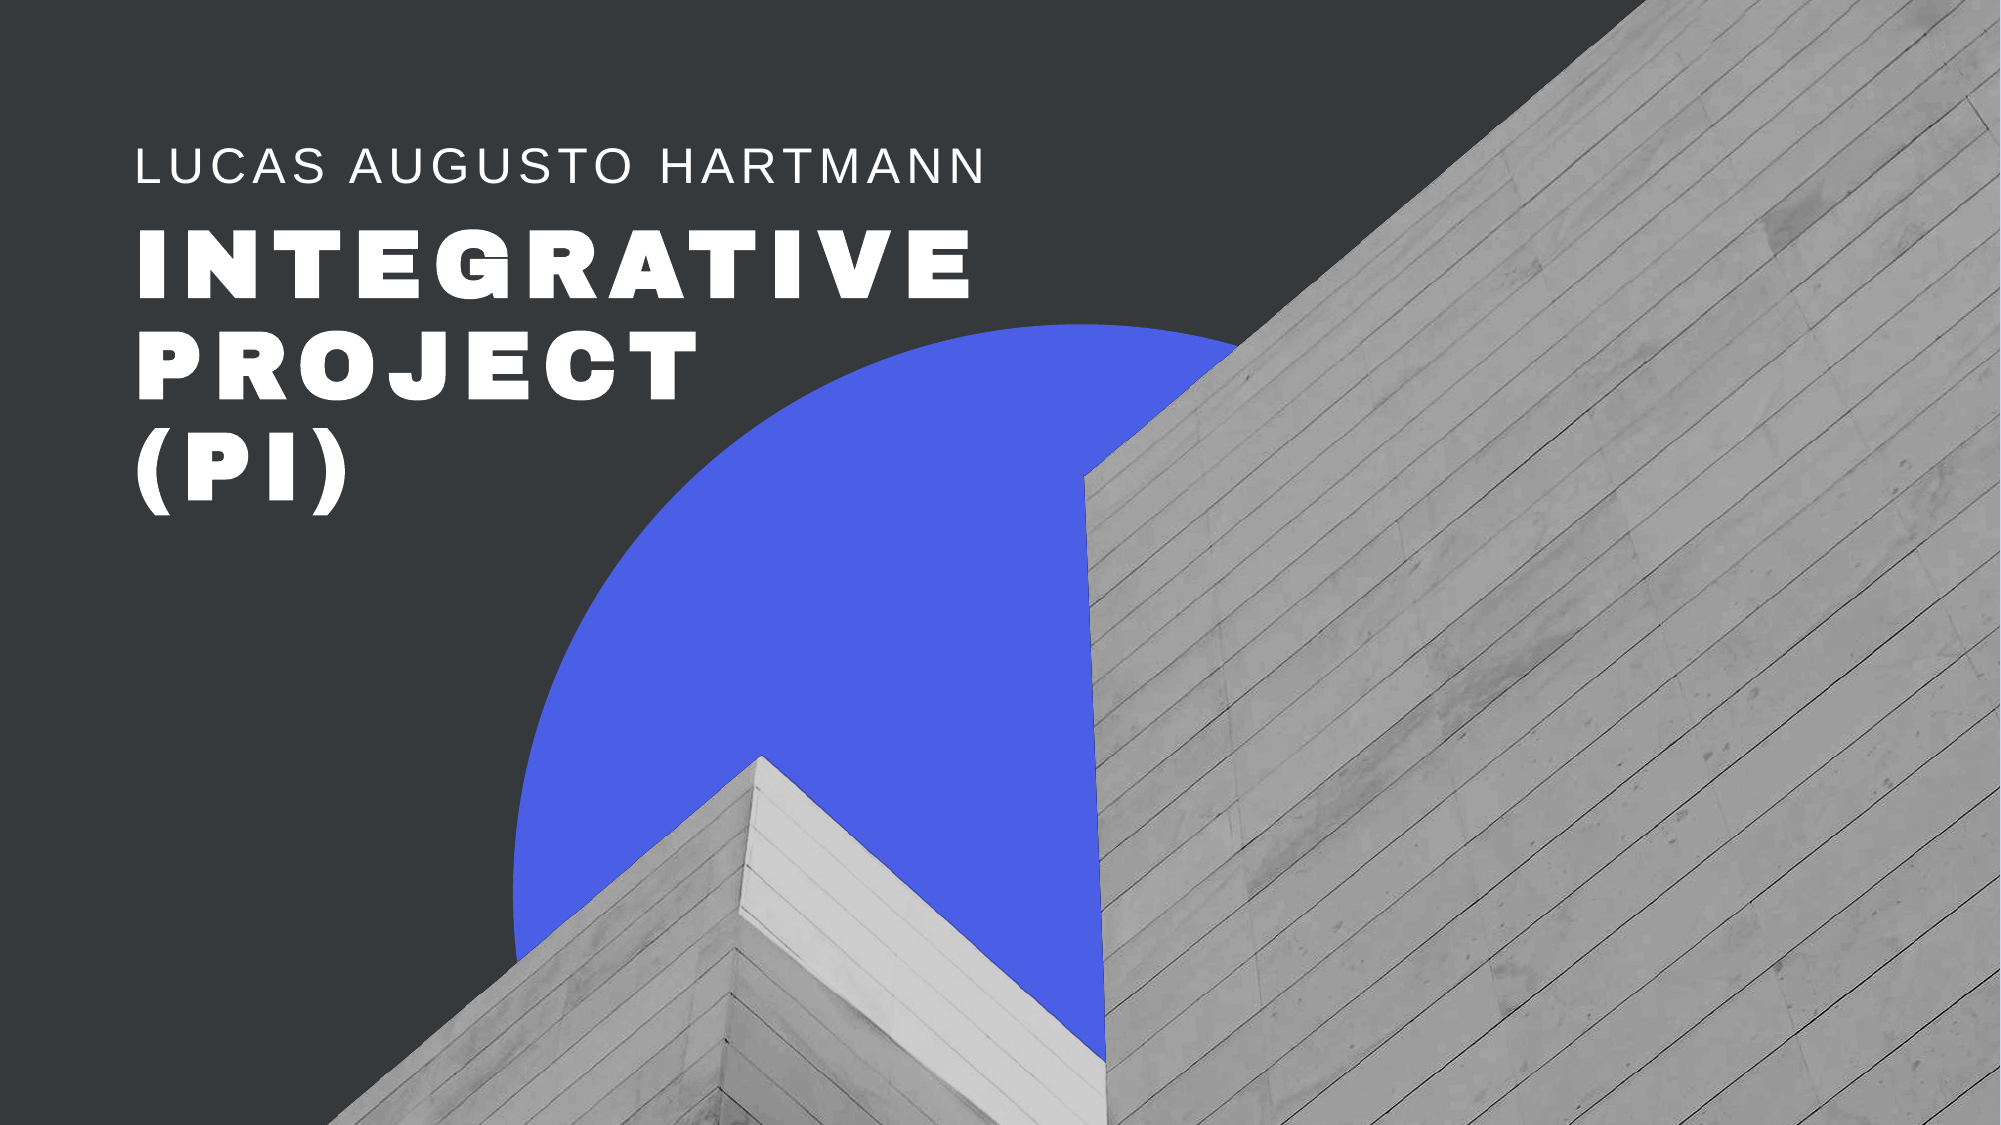

Lucas augusto HARTMANN
# Integrative Project (Pi)